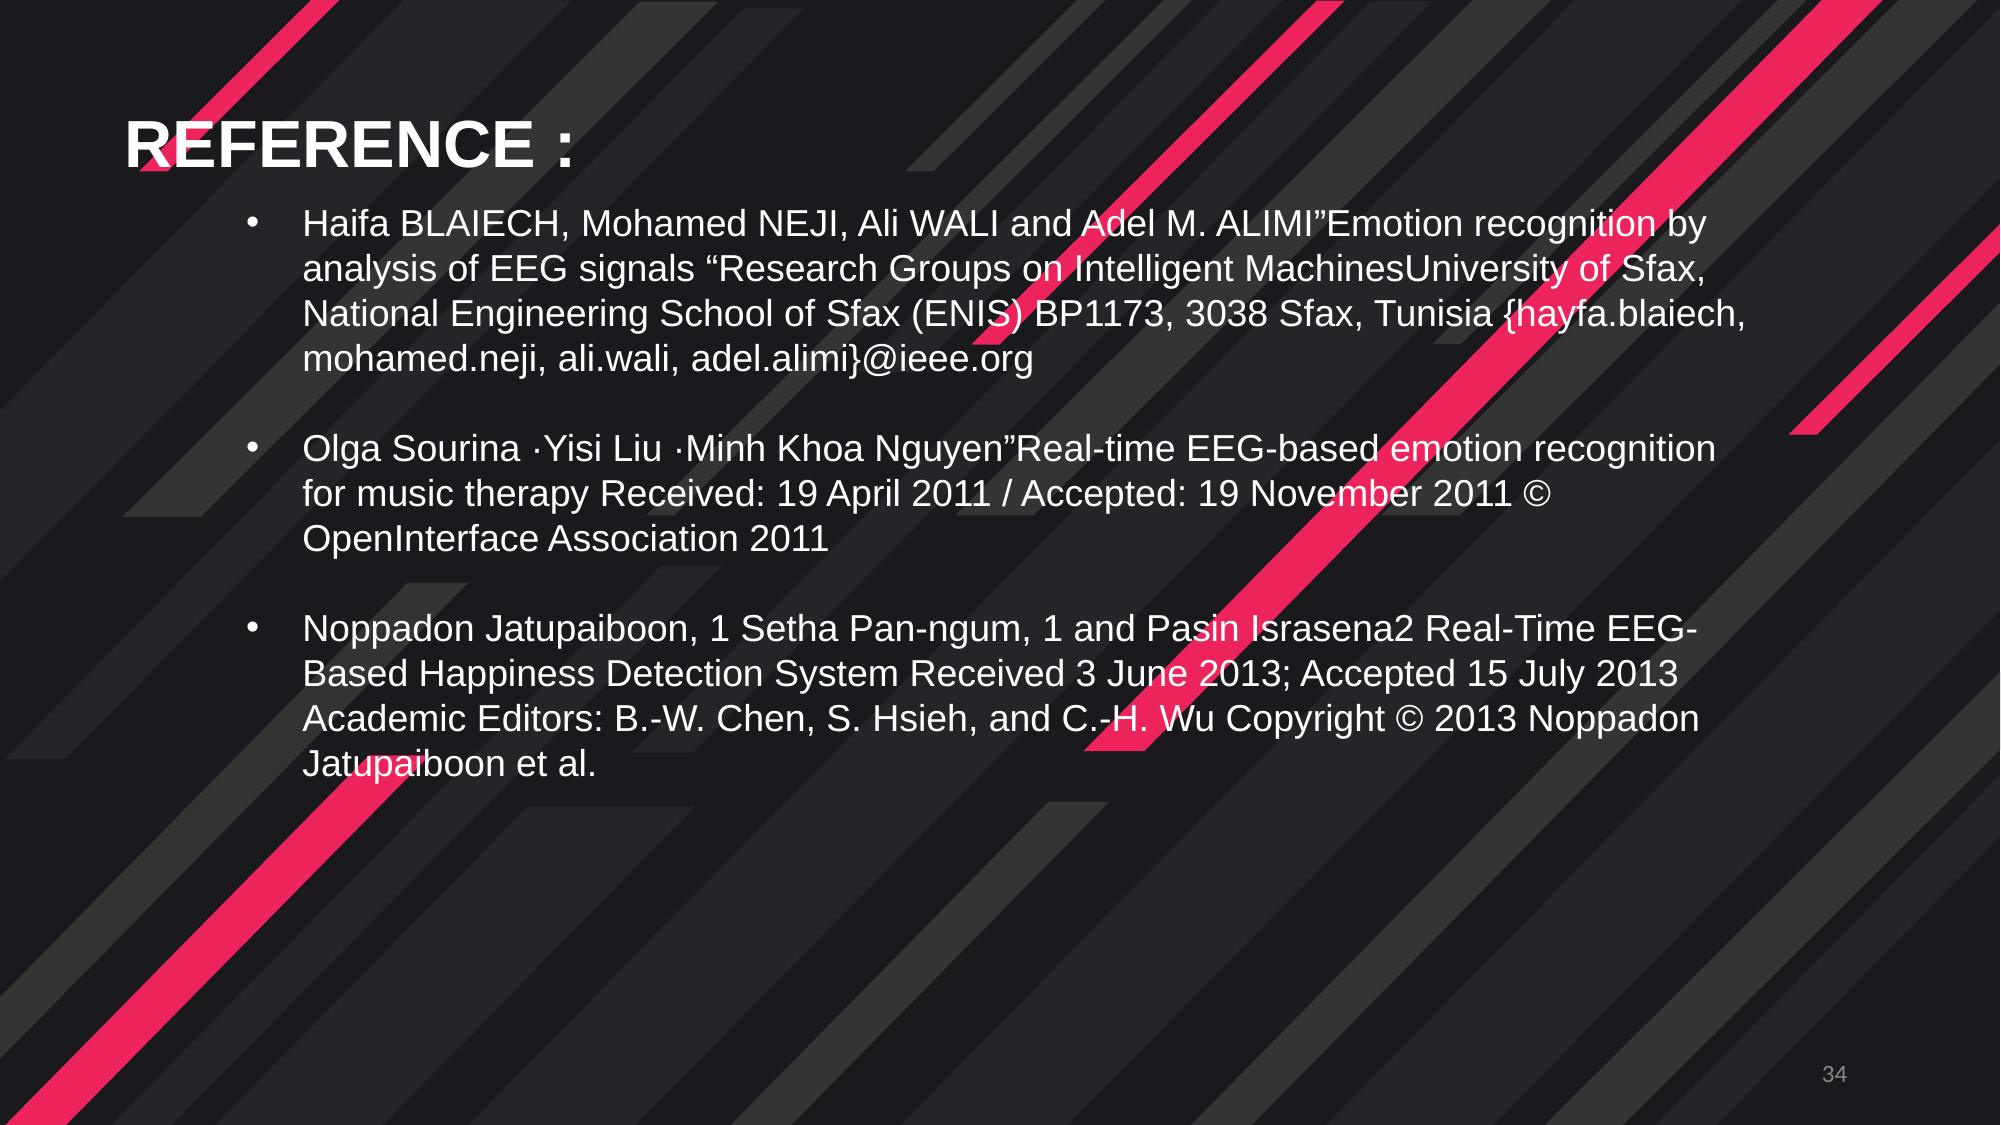

REFERENCE :
Haifa BLAIECH, Mohamed NEJI, Ali WALI and Adel M. ALIMI”Emotion recognition by analysis of EEG signals “Research Groups on Intelligent MachinesUniversity of Sfax, National Engineering School of Sfax (ENIS) BP1173, 3038 Sfax, Tunisia {hayfa.blaiech, mohamed.neji, ali.wali, adel.alimi}@ieee.org

Olga Sourina ·Yisi Liu ·Minh Khoa Nguyen”Real-time EEG-based emotion recognition for music therapy Received: 19 April 2011 / Accepted: 19 November 2011 © OpenInterface Association 2011

Noppadon Jatupaiboon, 1 Setha Pan-ngum, 1 and Pasin Israsena2 Real-Time EEG-Based Happiness Detection System Received 3 June 2013; Accepted 15 July 2013 Academic Editors: B.-W. Chen, S. Hsieh, and C.-H. Wu Copyright © 2013 Noppadon Jatupaiboon et al.

34